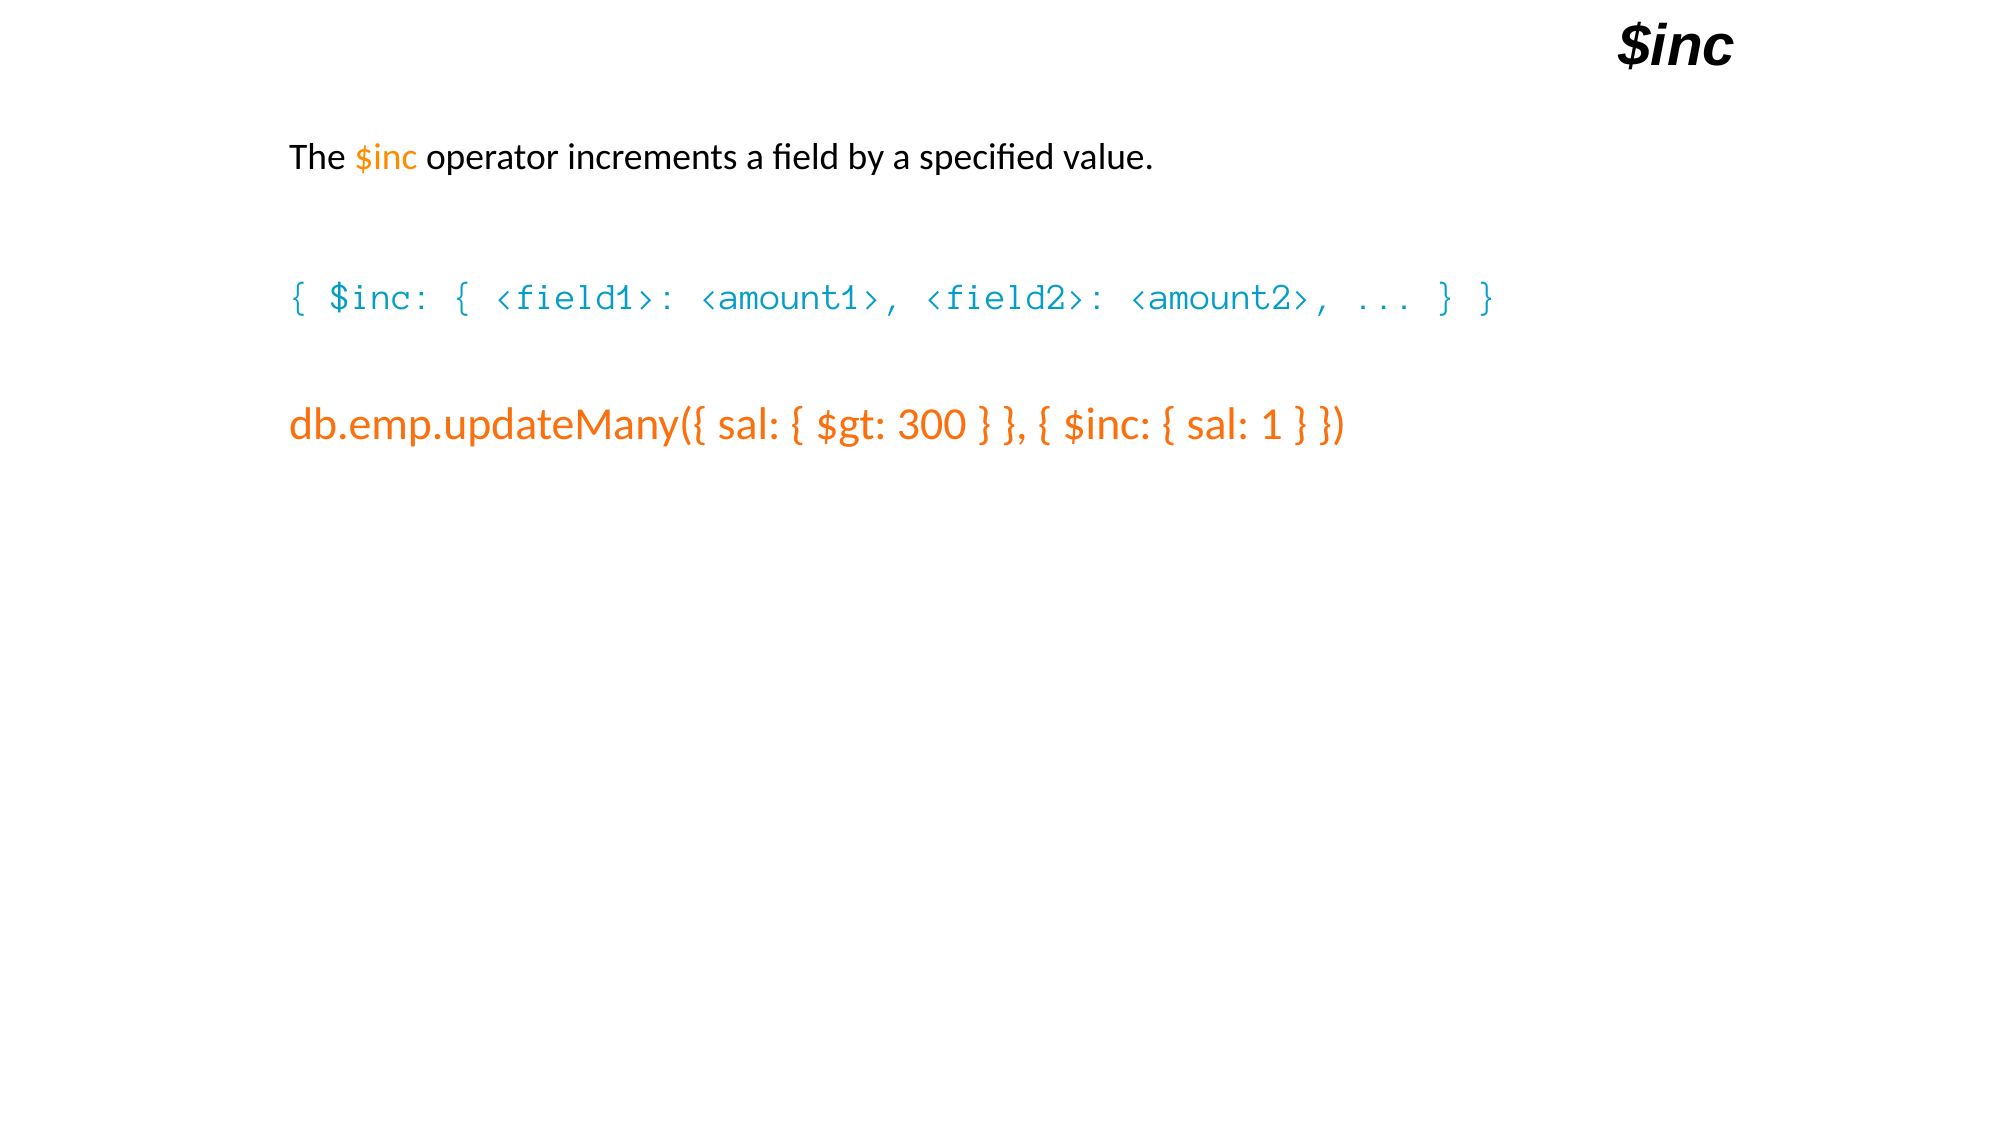

$inc
The $inc operator increments a field by a specified value.
{ $inc: { <field1>: <amount1>, <field2>: <amount2>, ... } }
db.emp.updateMany({ sal: { $gt: 300 } }, { $inc: { sal: 1 } })